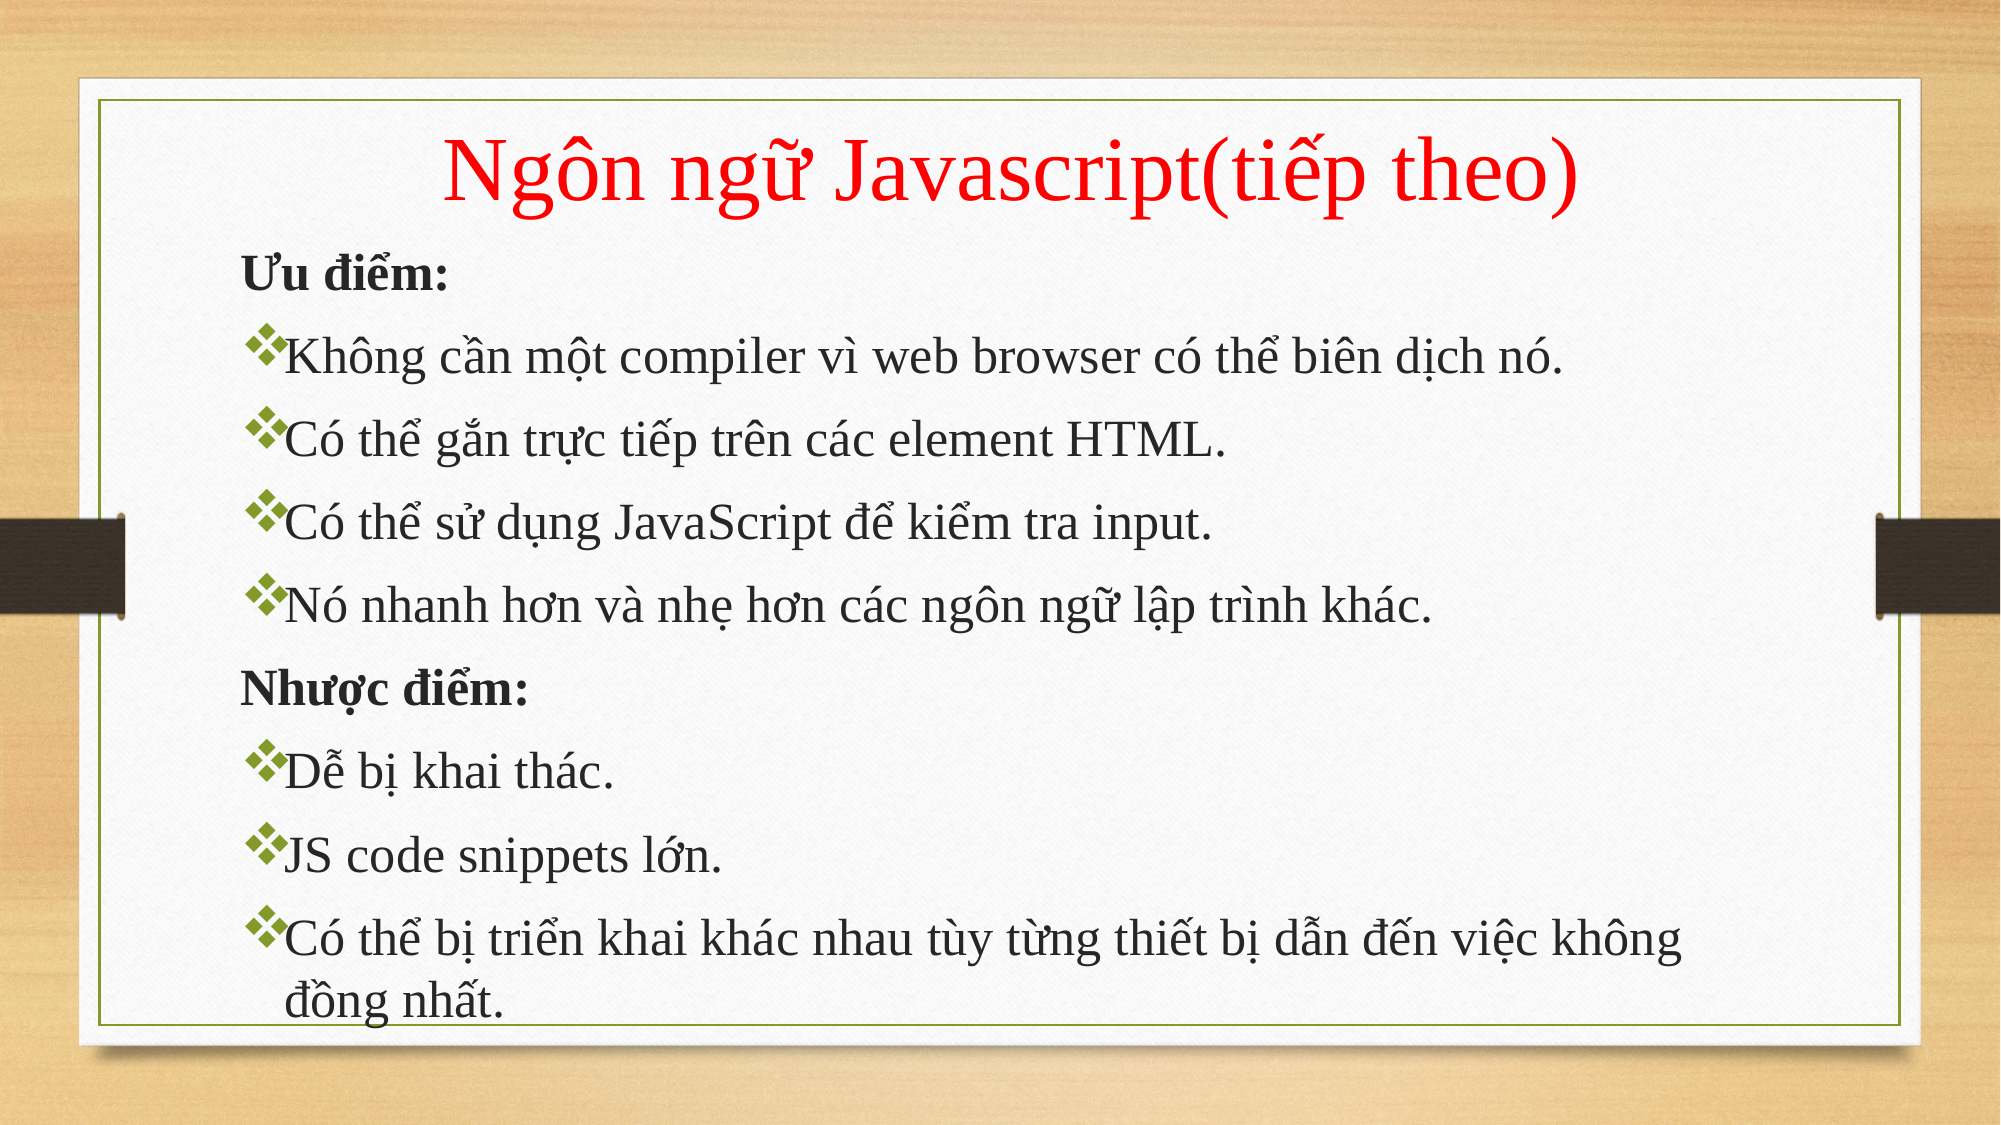

Ngôn ngữ Javascript(tiếp theo)
Ưu điểm:
Không cần một compiler vì web browser có thể biên dịch nó.
Có thể gắn trực tiếp trên các element HTML.
Có thể sử dụng JavaScript để kiểm tra input.
Nó nhanh hơn và nhẹ hơn các ngôn ngữ lập trình khác.
Nhược điểm:
Dễ bị khai thác.
JS code snippets lớn.
Có thể bị triển khai khác nhau tùy từng thiết bị dẫn đến việc không đồng nhất.